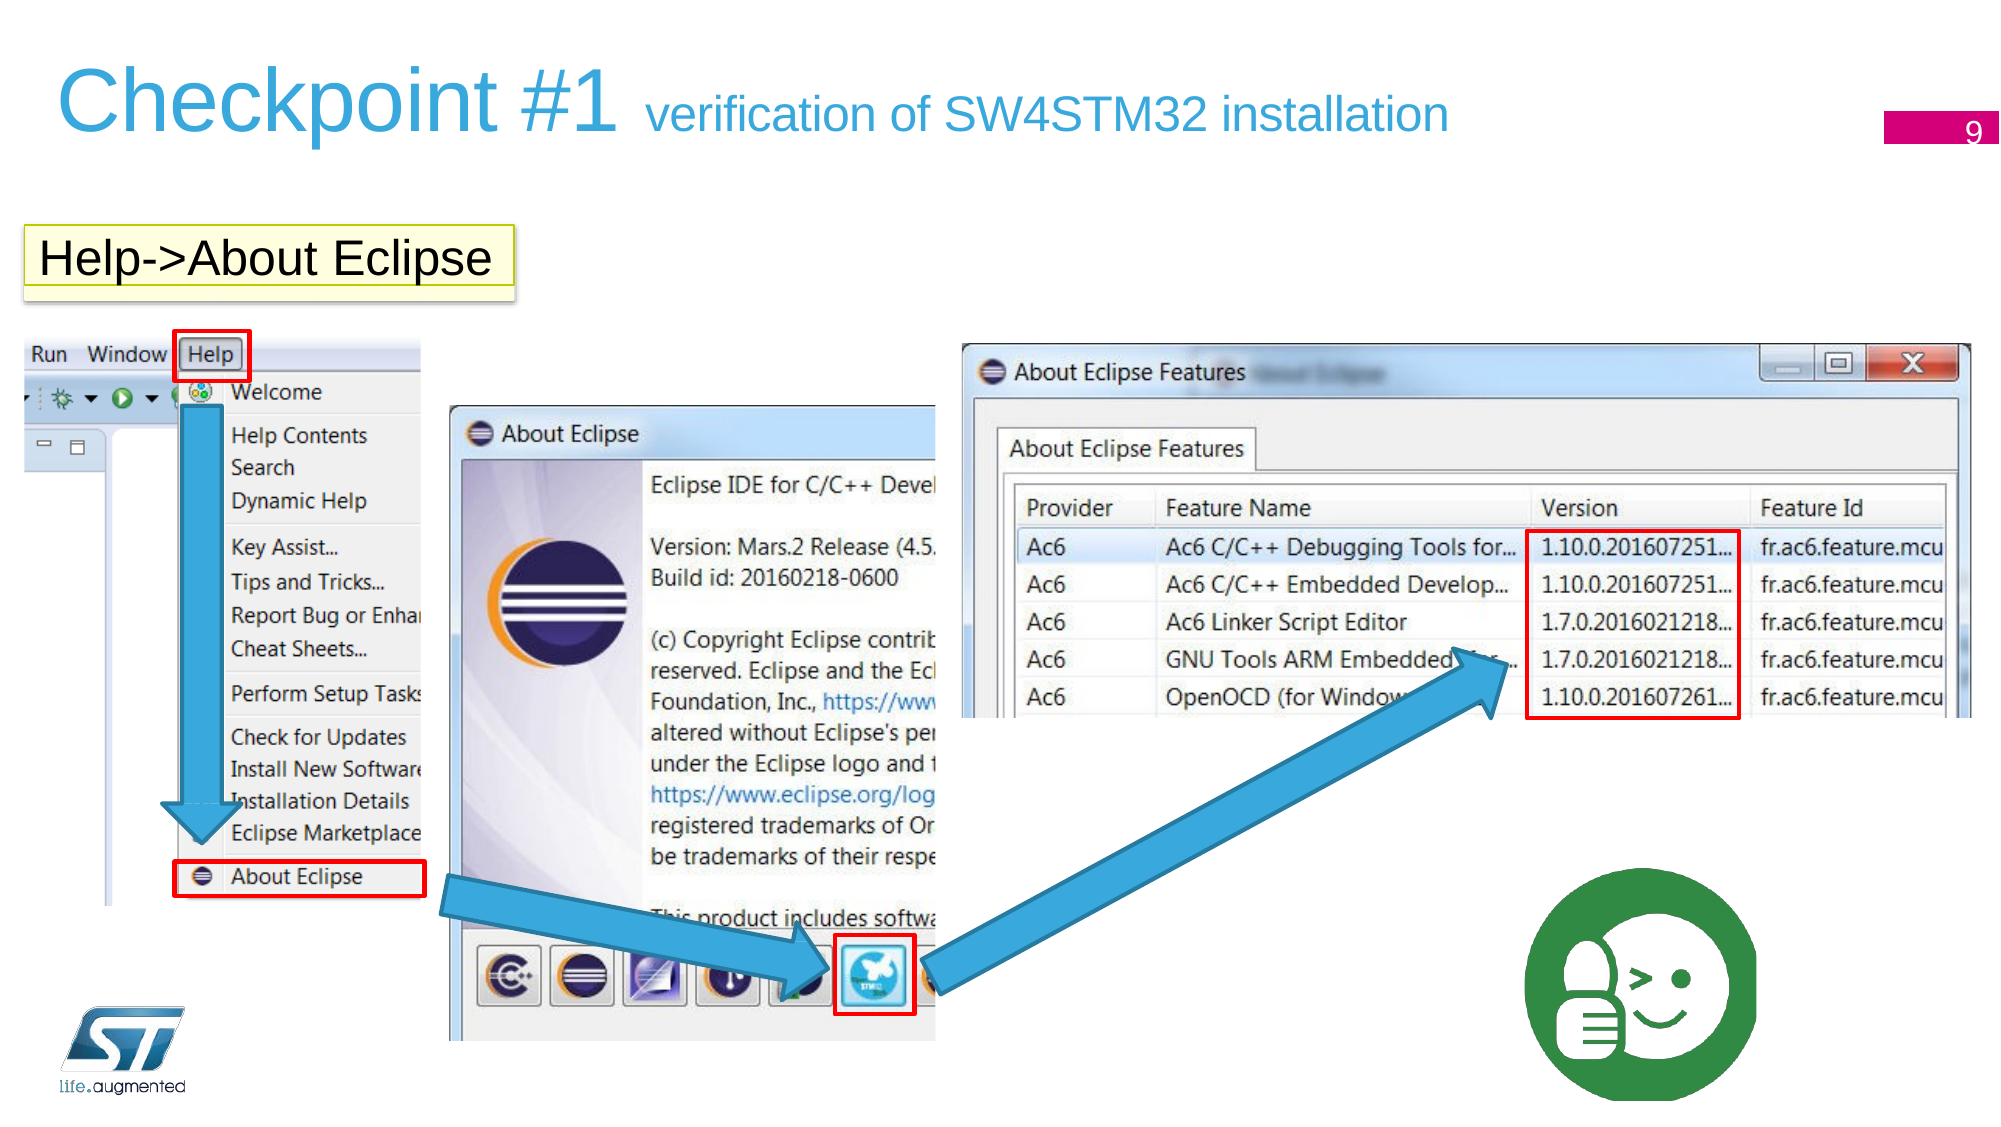

# Checkpoint #1 verification of SW4STM32 installation
9

Help->About Eclipse